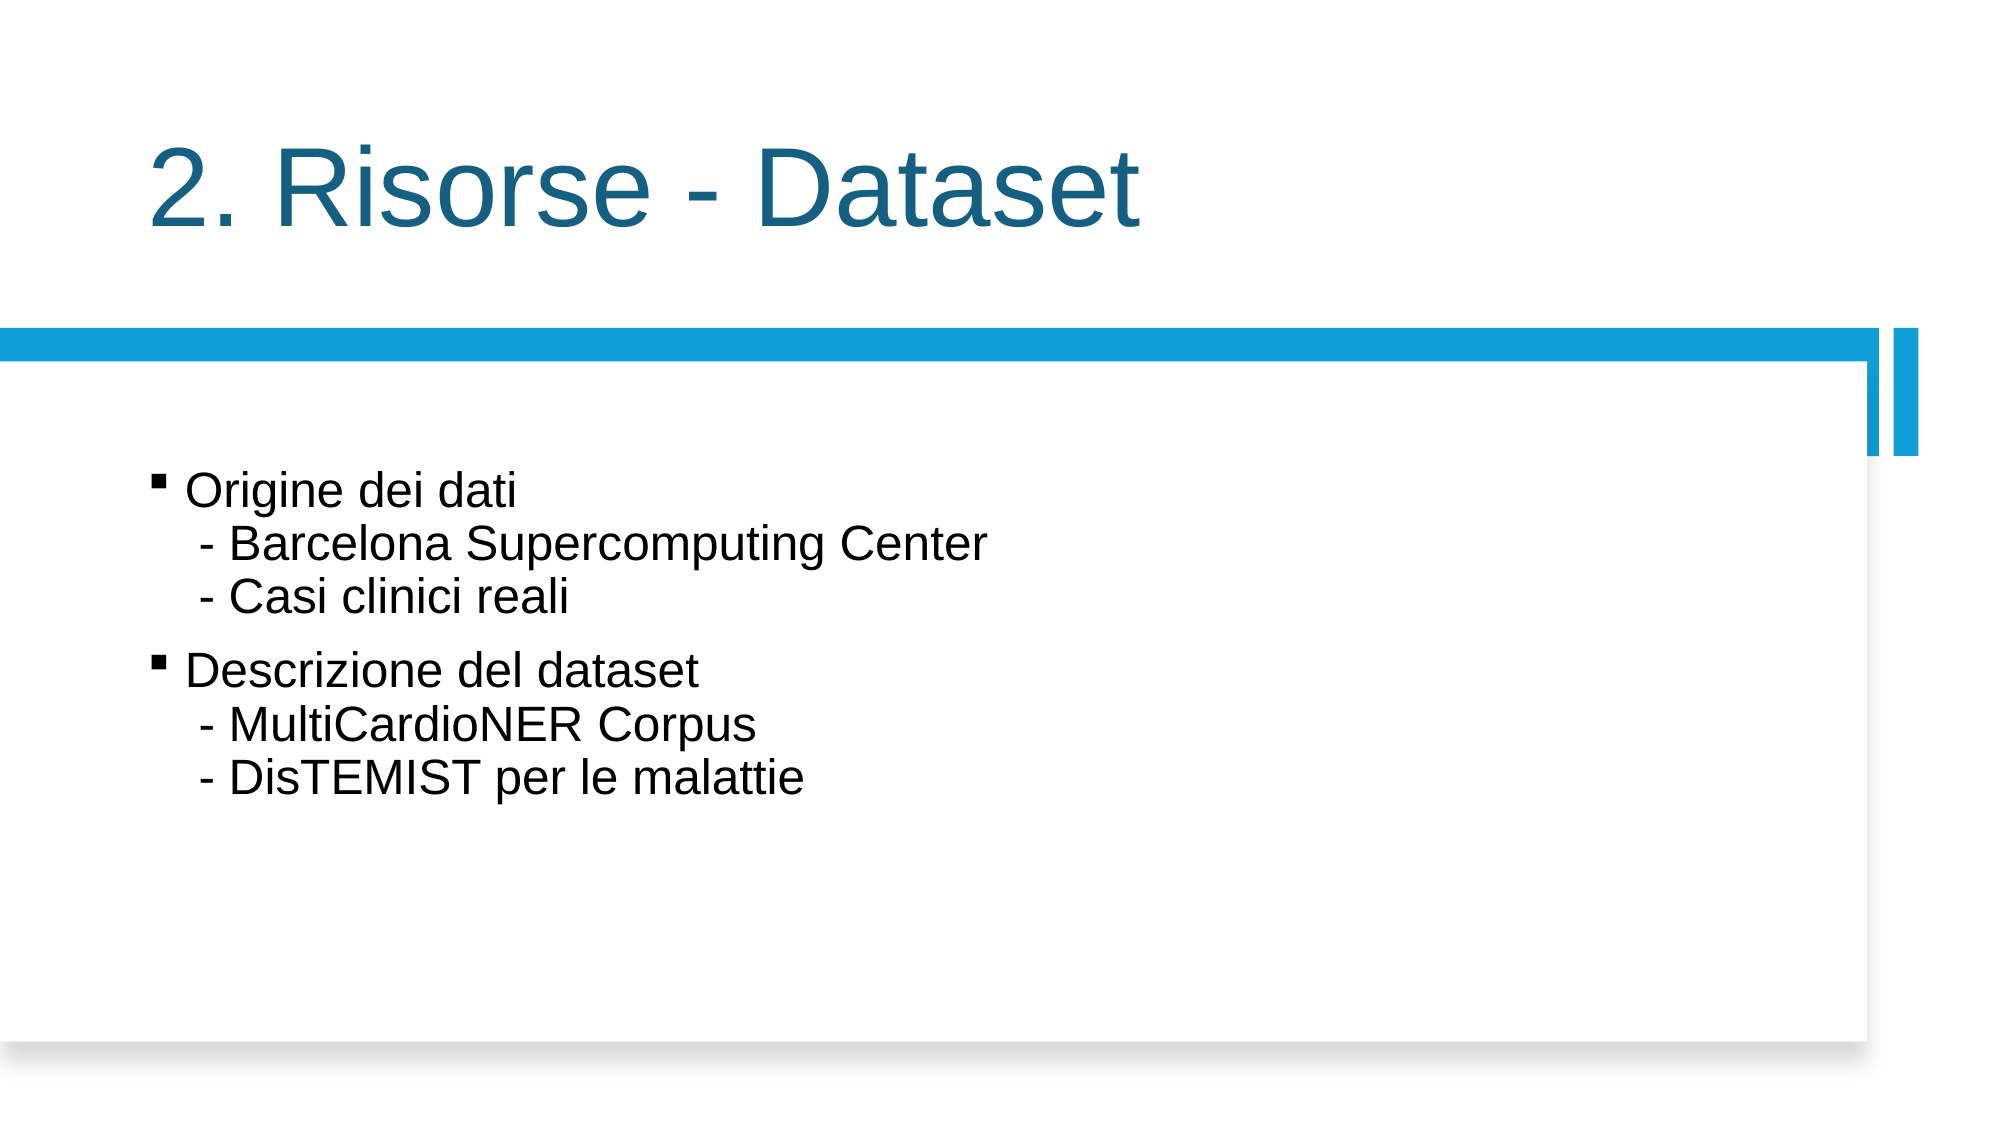

# 2. Risorse - Dataset

Origine dei dati
 - Barcelona Supercomputing Center
 - Casi clinici reali
Descrizione del dataset
 - MultiCardioNER Corpus
 - DisTEMIST per le malattie